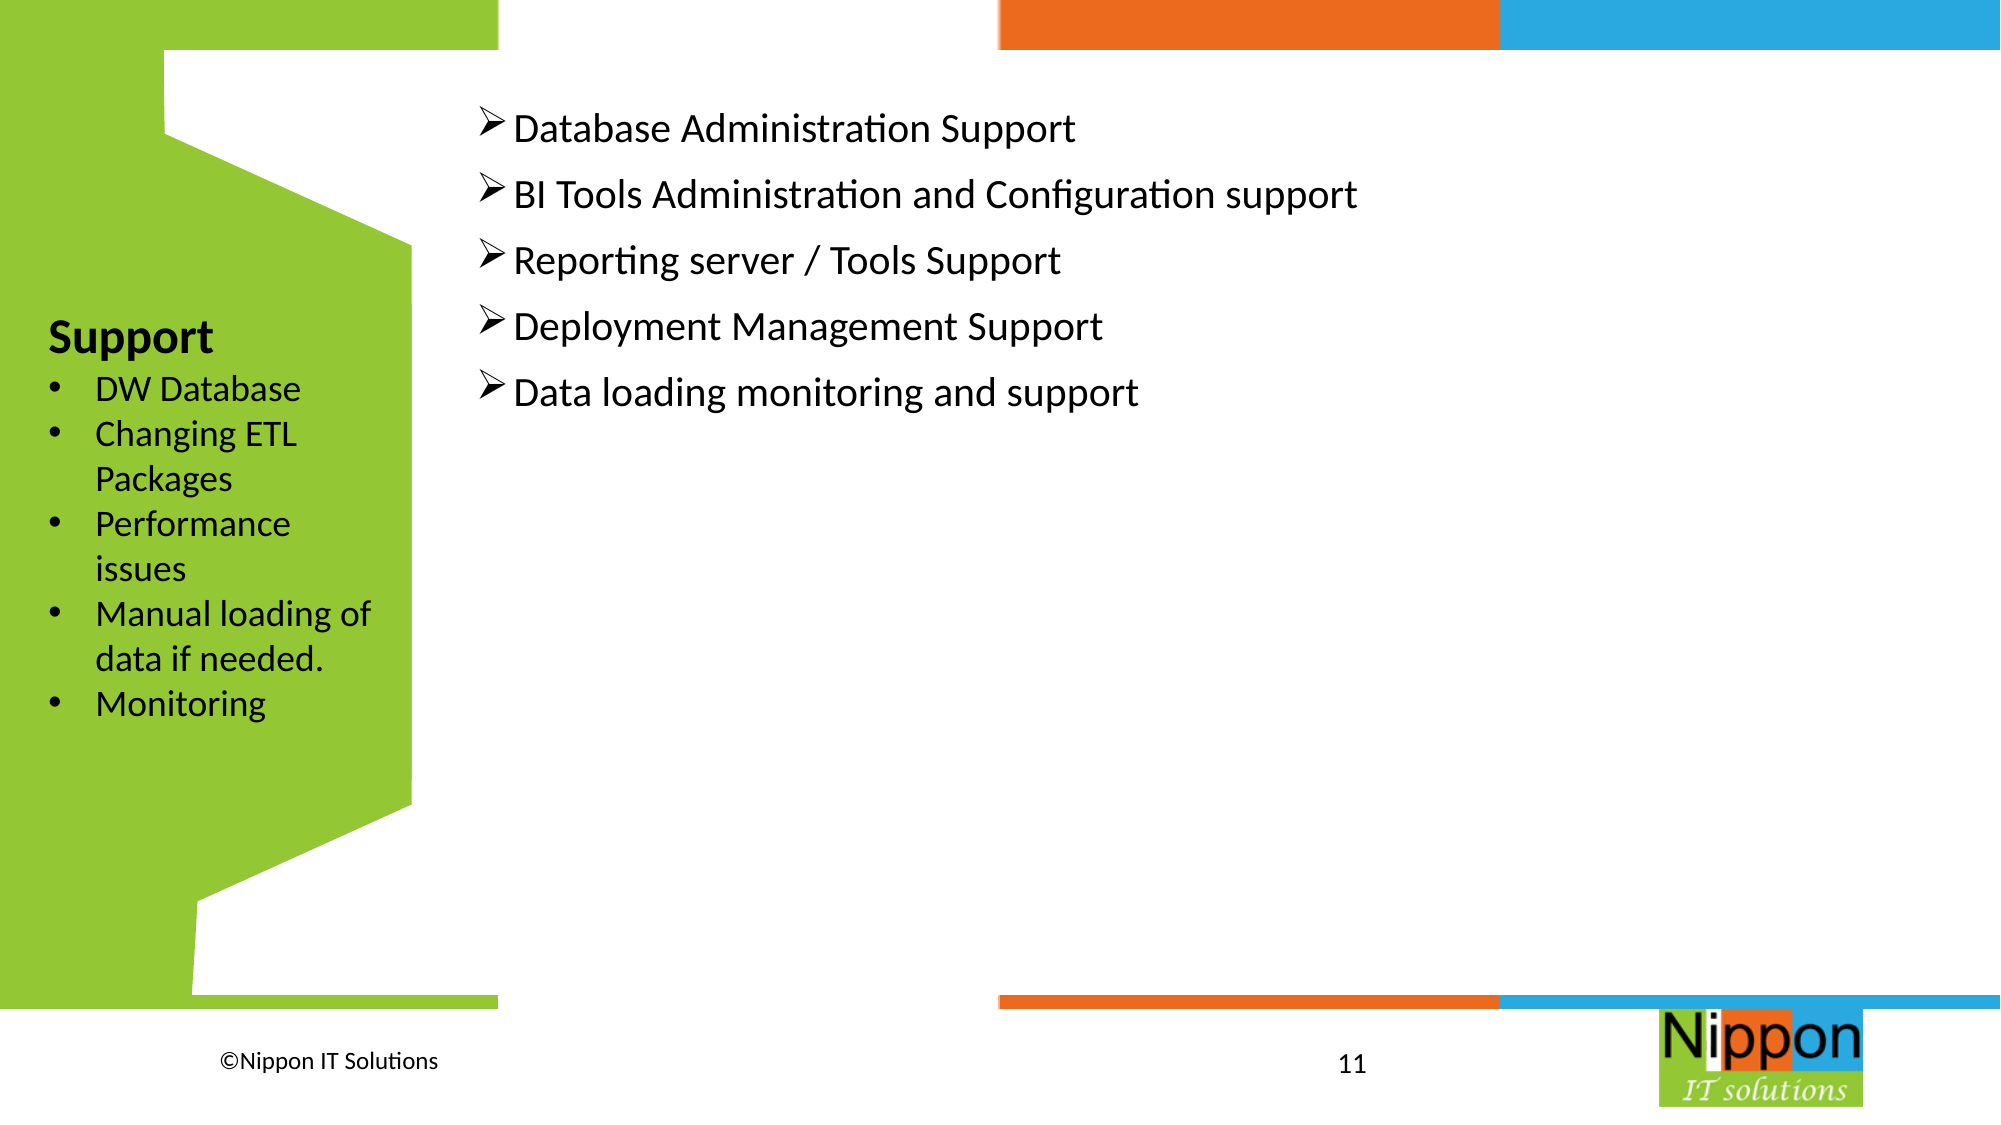

Support
DW Database
Changing ETL Packages
Performance issues
Manual loading of data if needed.
Monitoring

Database Administration Support
BI Tools Administration and Configuration support
Reporting server / Tools Support
Deployment Management Support
Data loading monitoring and support

©Nippon IT Solutions
11